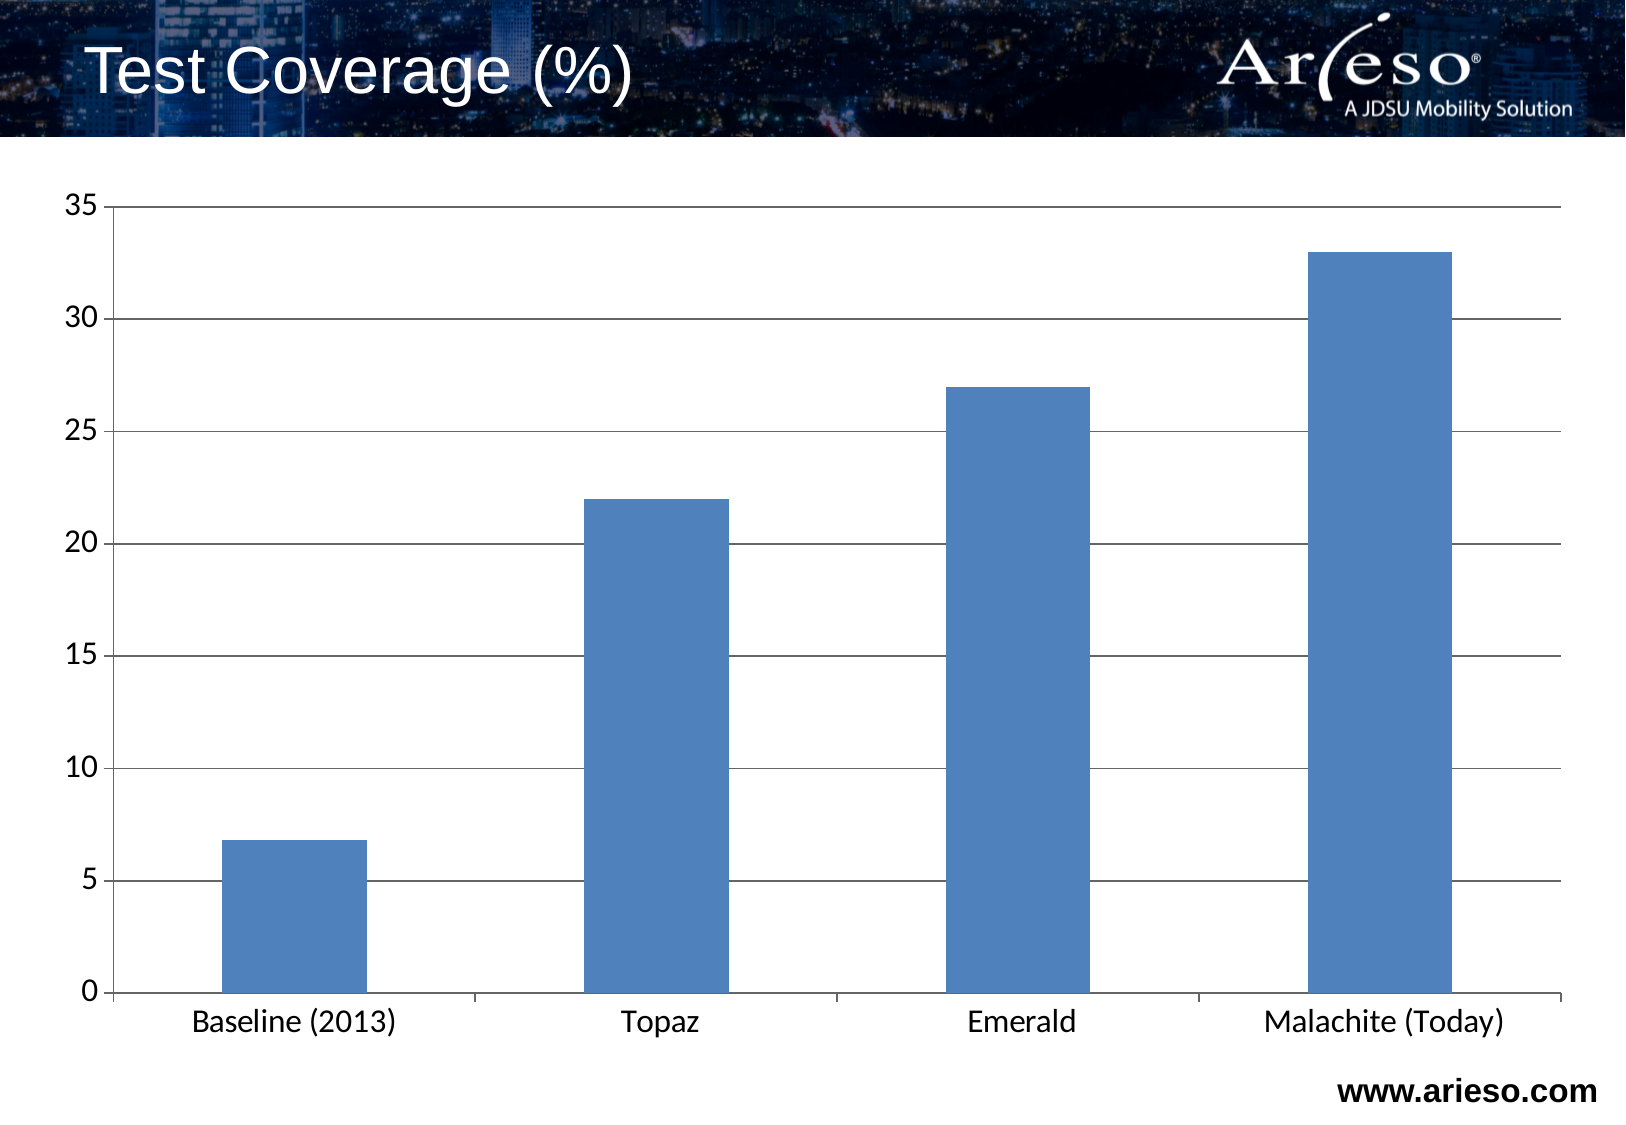

# Test Coverage (%)

### Chart

| Category |  |
|---|---|
| Baseline (2013) | 6.8 |
|  Topaz | 22.0 |
|  Emerald | 27.0 |
|  Malachite (Today) | 33.0 |